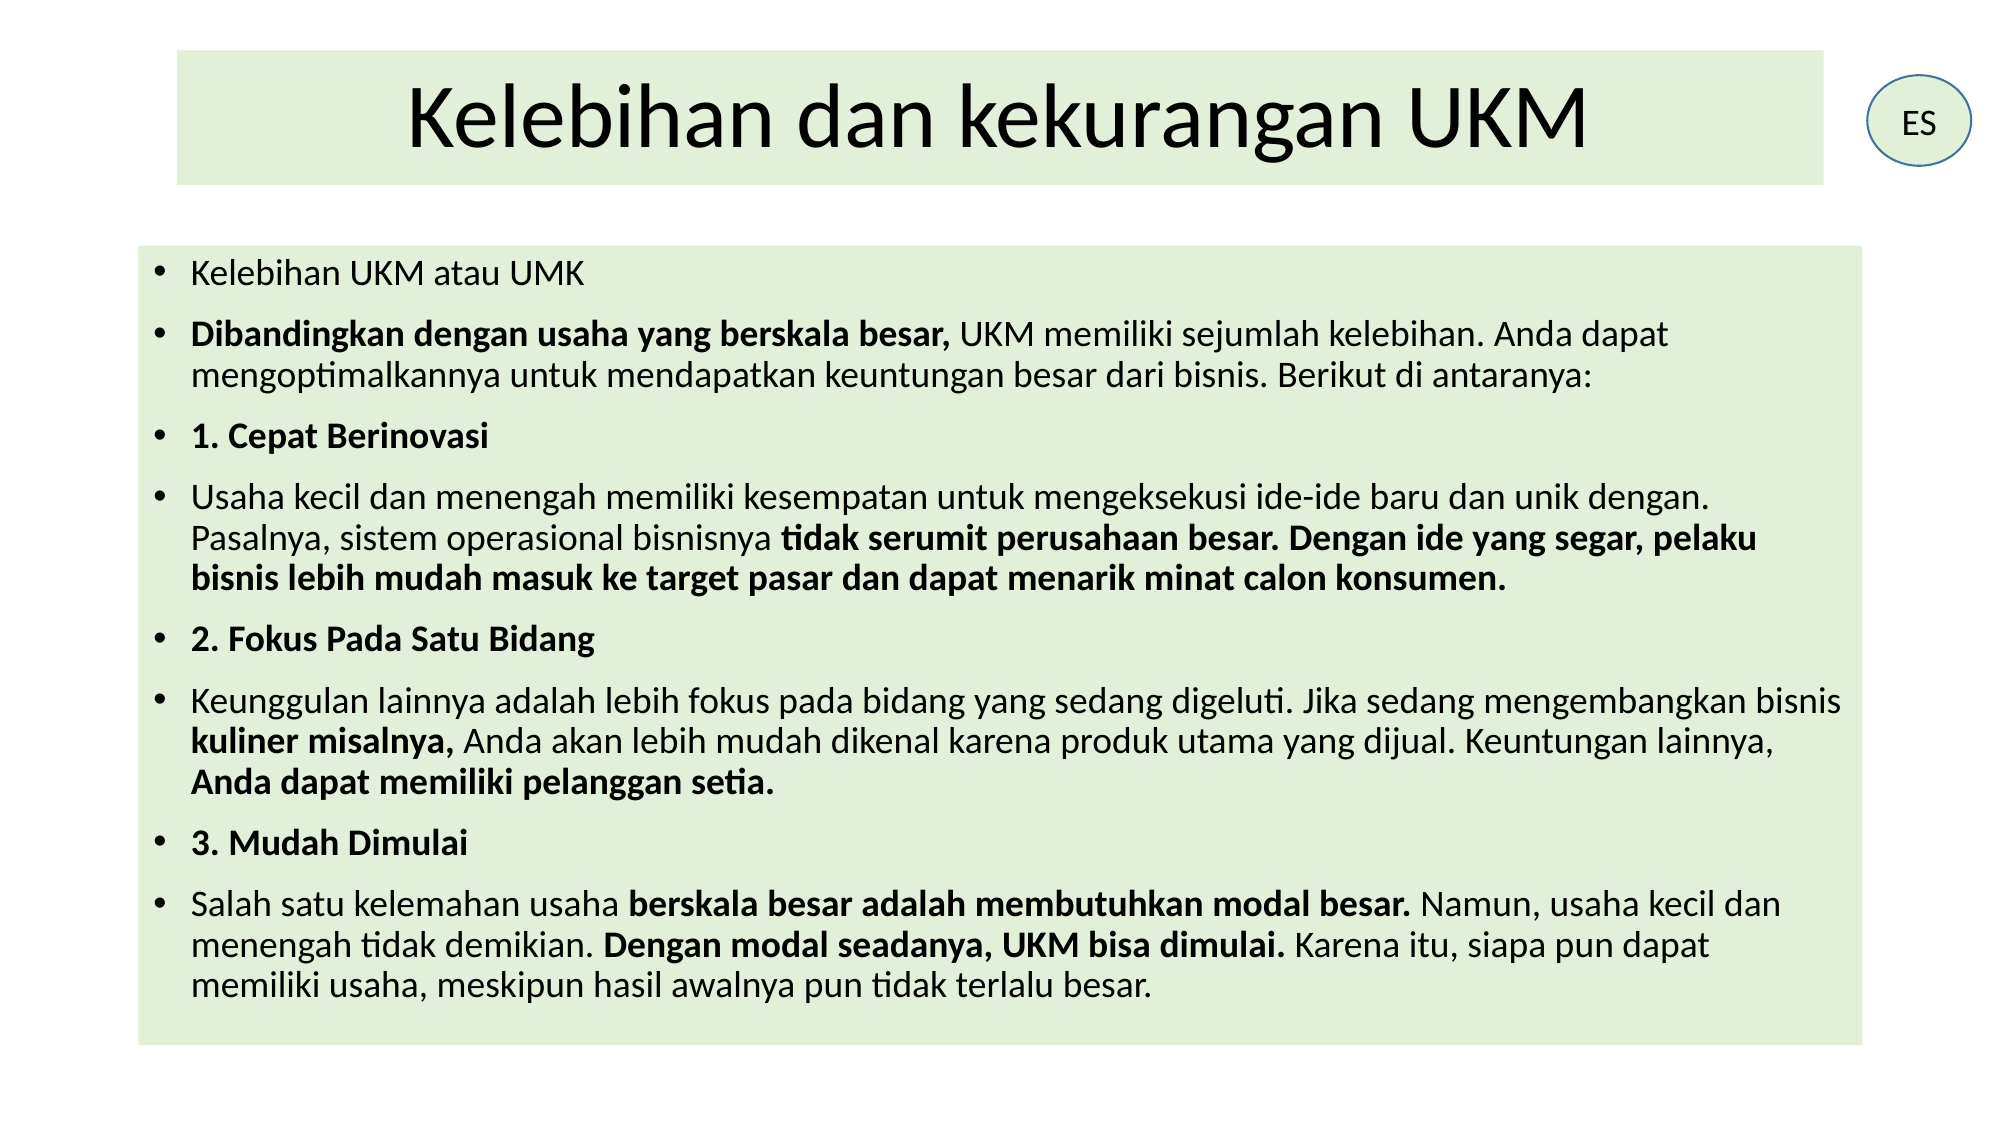

# Kelebihan dan kekurangan UKM
ES
Kelebihan UKM atau UMK
Dibandingkan dengan usaha yang berskala besar, UKM memiliki sejumlah kelebihan. Anda dapat mengoptimalkannya untuk mendapatkan keuntungan besar dari bisnis. Berikut di antaranya:
1. Cepat Berinovasi
Usaha kecil dan menengah memiliki kesempatan untuk mengeksekusi ide-ide baru dan unik dengan. Pasalnya, sistem operasional bisnisnya tidak serumit perusahaan besar. Dengan ide yang segar, pelaku bisnis lebih mudah masuk ke target pasar dan dapat menarik minat calon konsumen.
2. Fokus Pada Satu Bidang
Keunggulan lainnya adalah lebih fokus pada bidang yang sedang digeluti. Jika sedang mengembangkan bisnis kuliner misalnya, Anda akan lebih mudah dikenal karena produk utama yang dijual. Keuntungan lainnya, Anda dapat memiliki pelanggan setia.
3. Mudah Dimulai
Salah satu kelemahan usaha berskala besar adalah membutuhkan modal besar. Namun, usaha kecil dan menengah tidak demikian. Dengan modal seadanya, UKM bisa dimulai. Karena itu, siapa pun dapat memiliki usaha, meskipun hasil awalnya pun tidak terlalu besar.